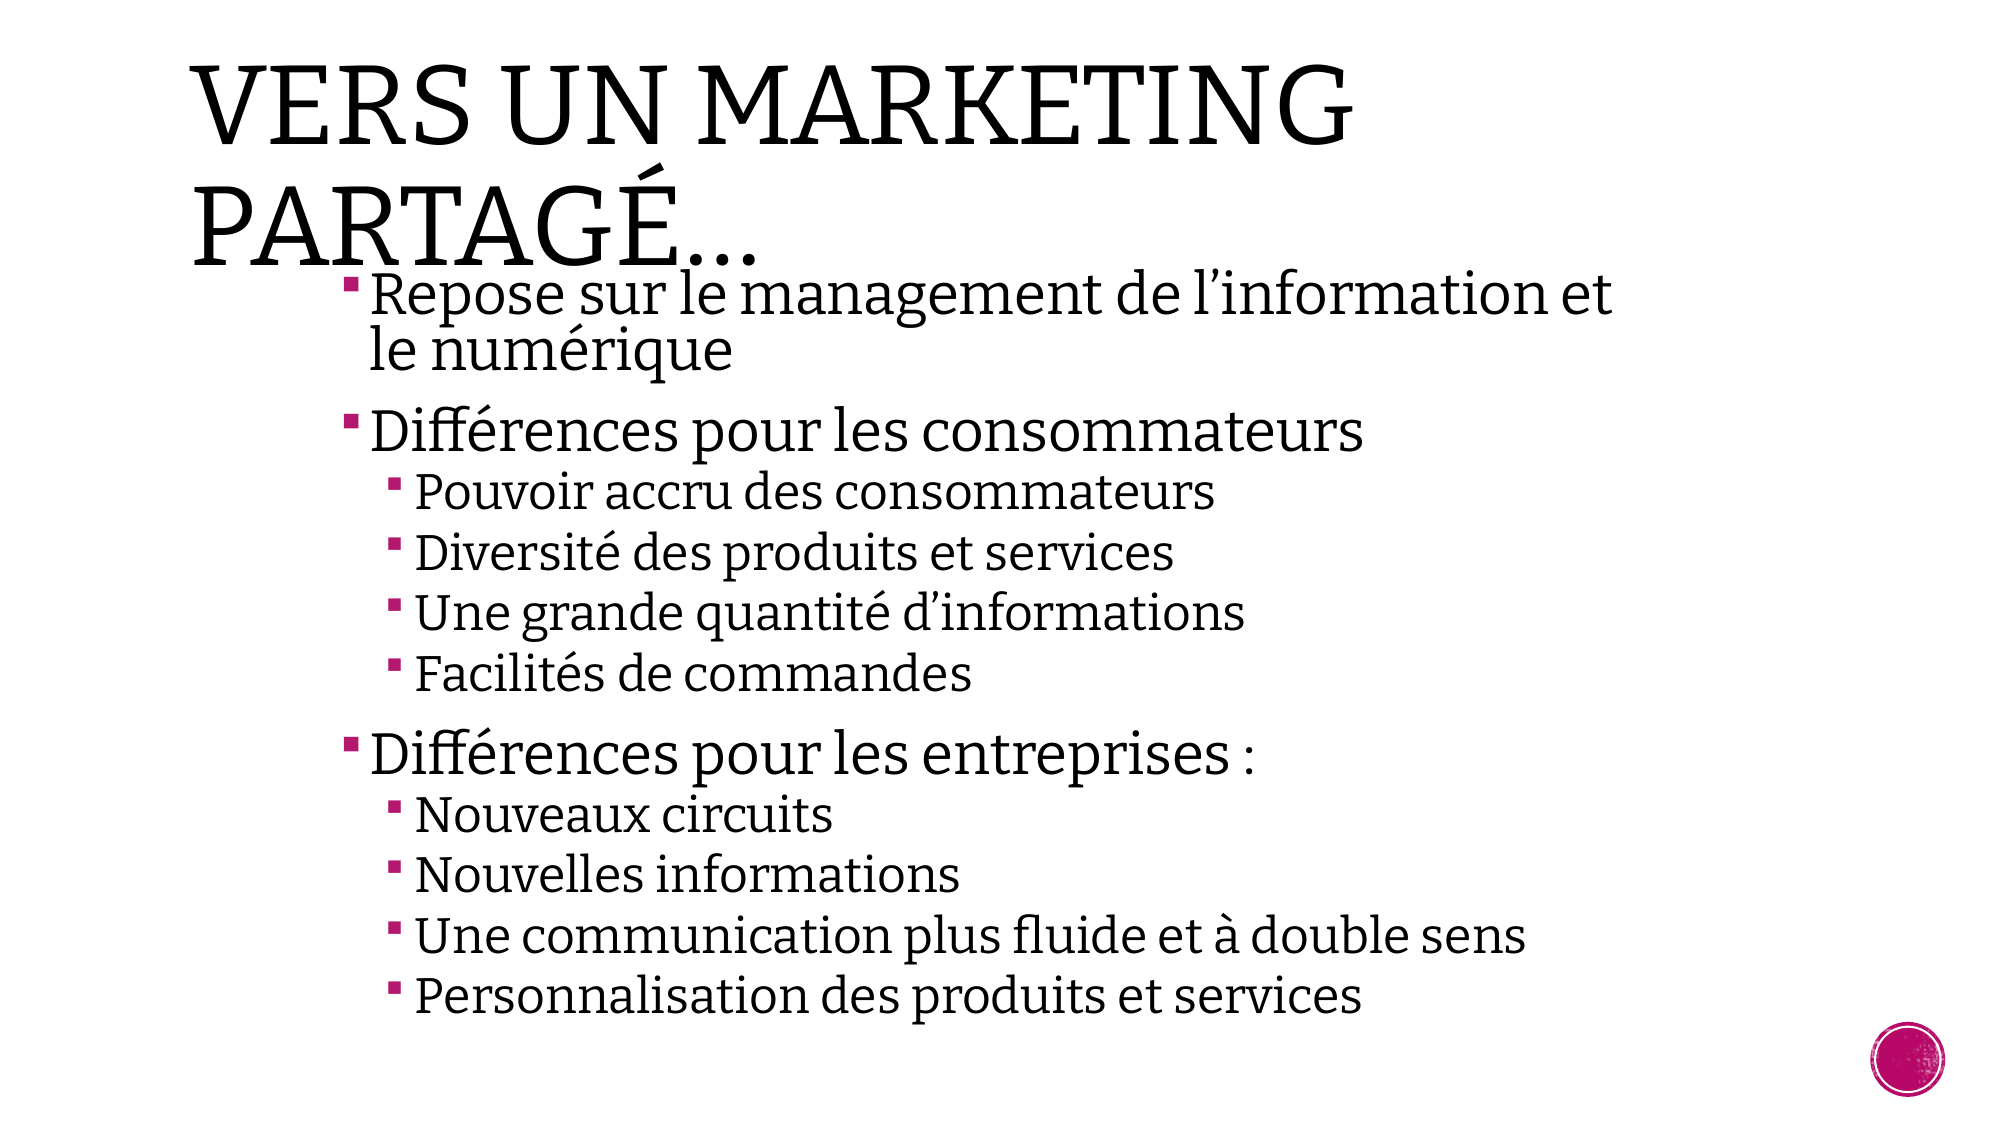

# Vers un marketing partagé…
Repose sur le management de l’information et le numérique
Différences pour les consommateurs
Pouvoir accru des consommateurs
Diversité des produits et services
Une grande quantité d’informations
Facilités de commandes
Différences pour les entreprises :
Nouveaux circuits
Nouvelles informations
Une communication plus fluide et à double sens
Personnalisation des produits et services